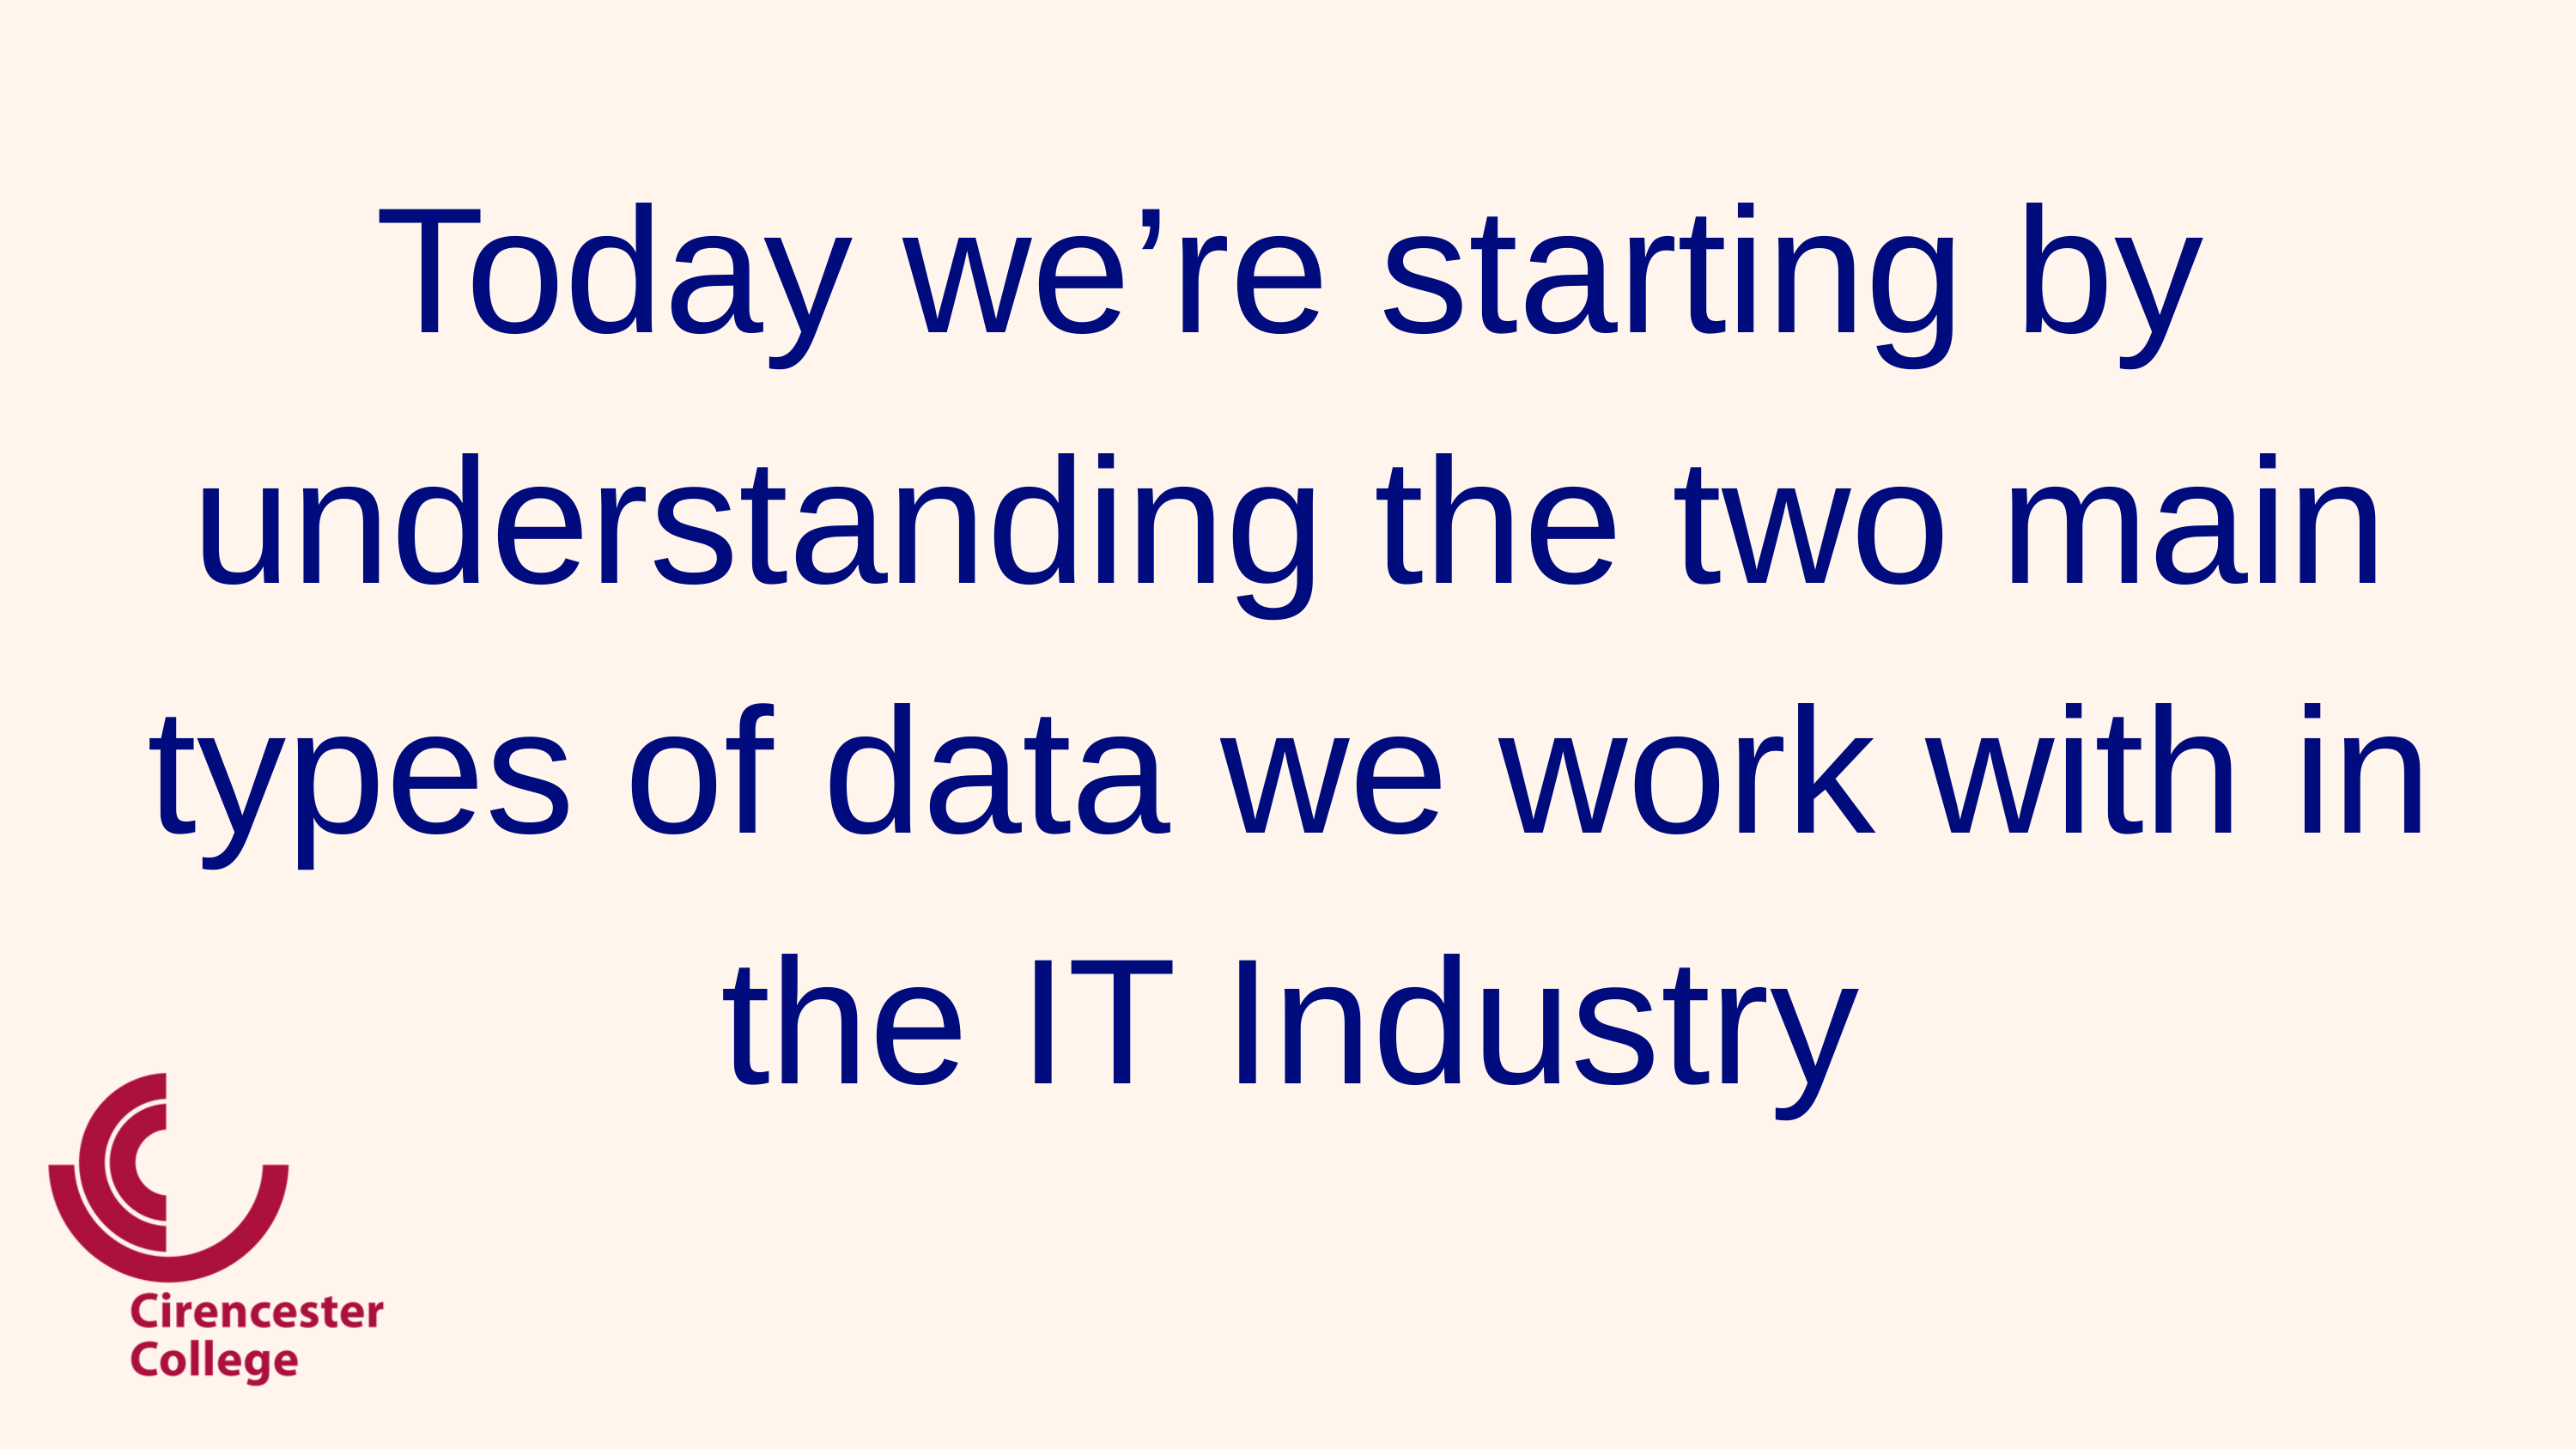

Today we’re starting by understanding the two main types of data we work with in the IT Industry